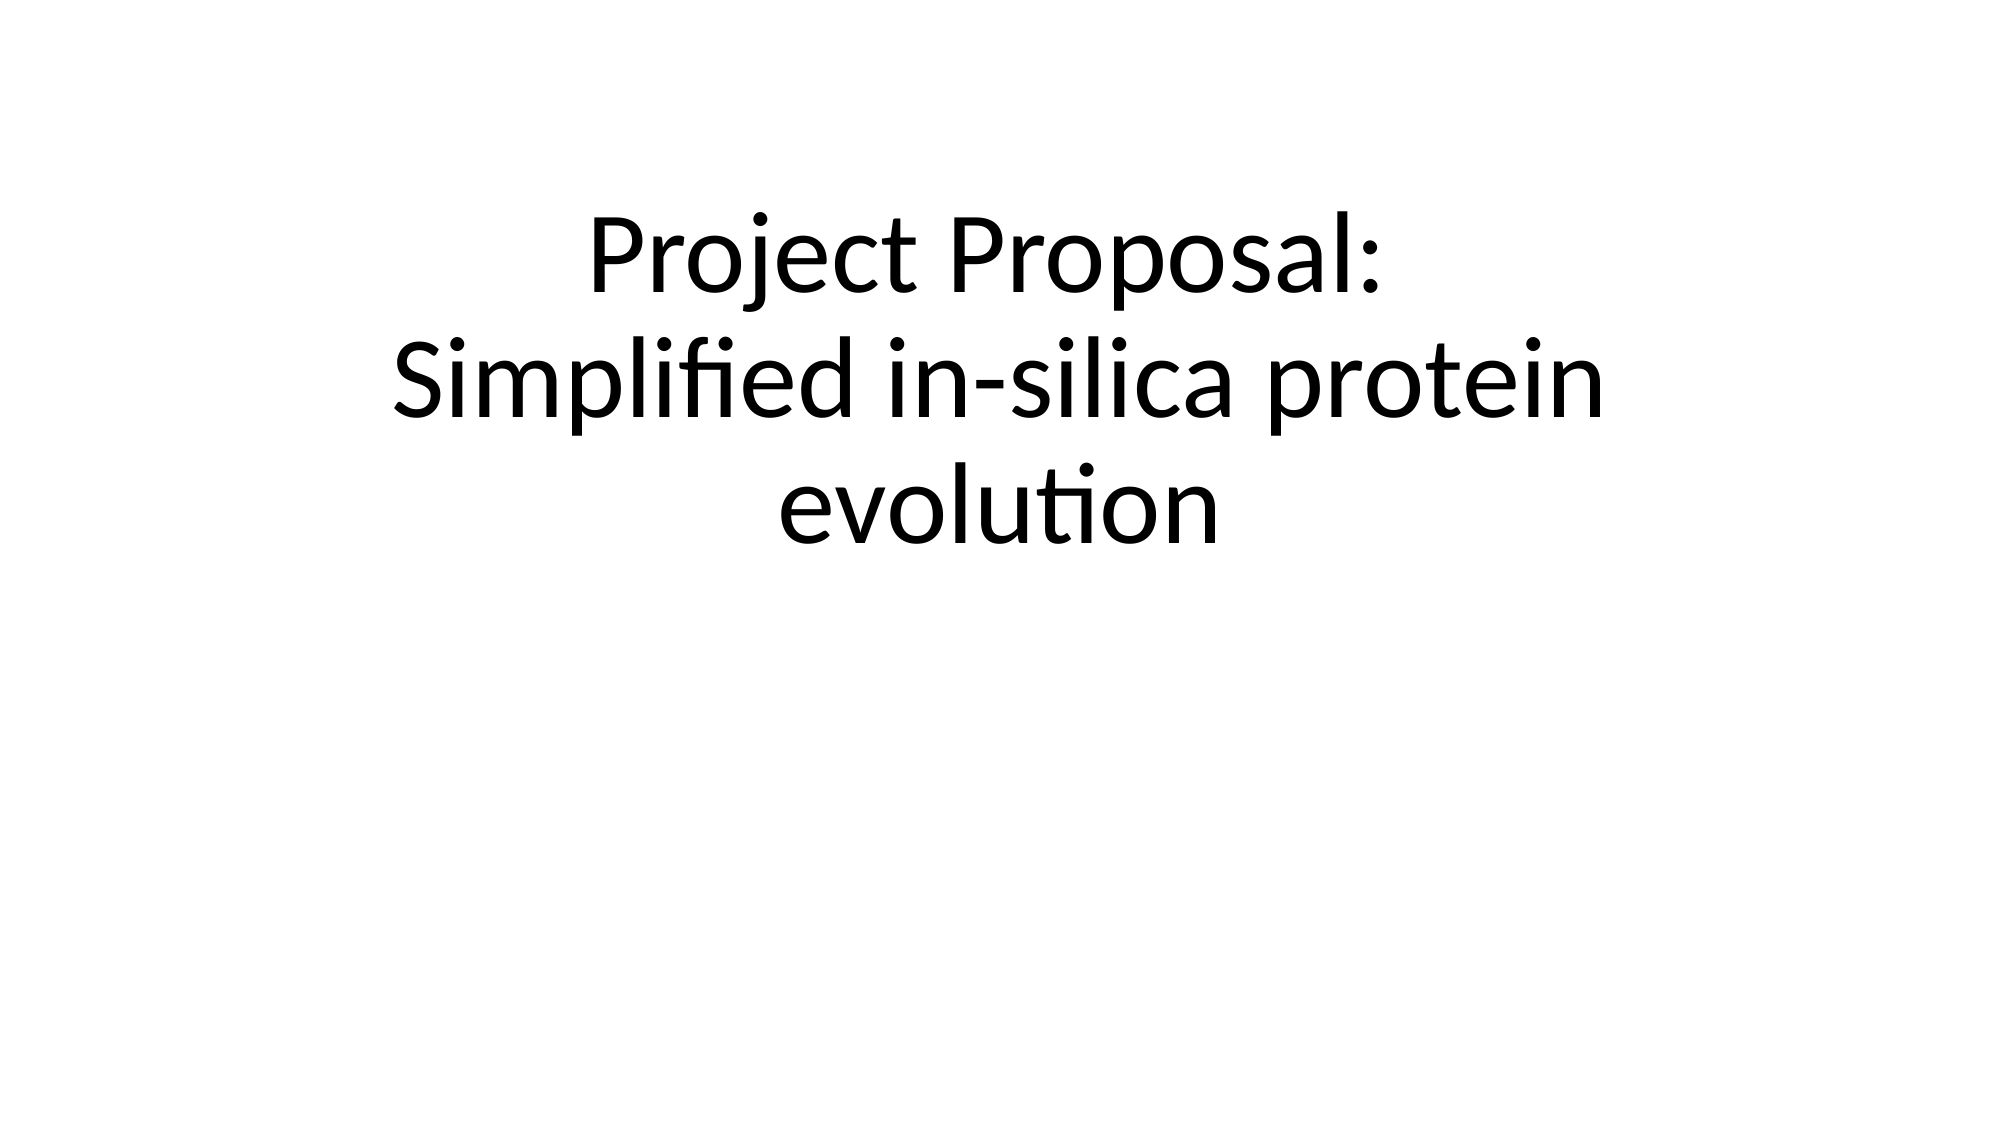

# Project Proposal: Simplified in-silica protein evolution